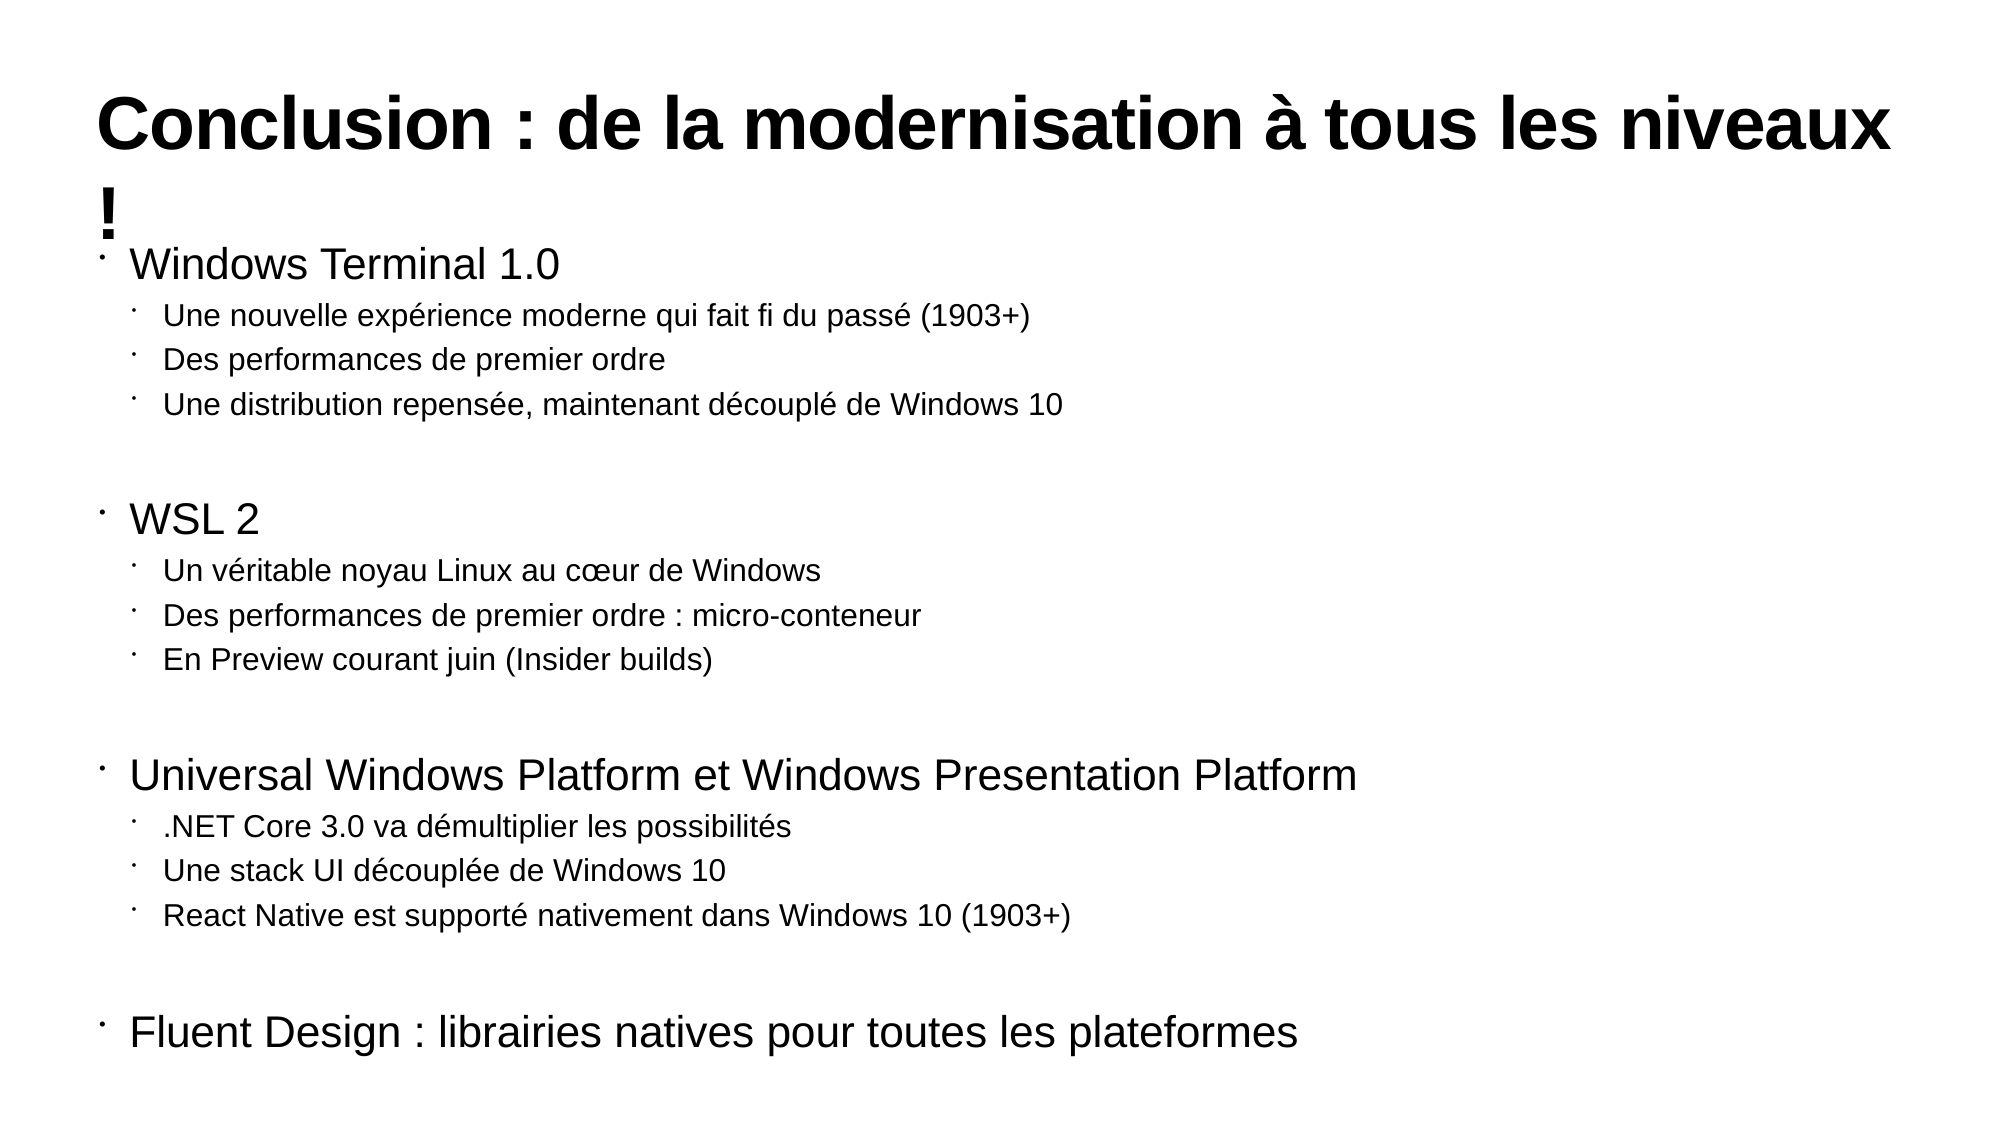

# Conclusion : de la modernisation à tous les niveaux !
Windows Terminal 1.0
Une nouvelle expérience moderne qui fait fi du passé (1903+)
Des performances de premier ordre
Une distribution repensée, maintenant découplé de Windows 10

WSL 2
Un véritable noyau Linux au cœur de Windows
Des performances de premier ordre : micro-conteneur
En Preview courant juin (Insider builds)

Universal Windows Platform et Windows Presentation Platform
.NET Core 3.0 va démultiplier les possibilités
Une stack UI découplée de Windows 10
React Native est supporté nativement dans Windows 10 (1903+)

Fluent Design : librairies natives pour toutes les plateformes